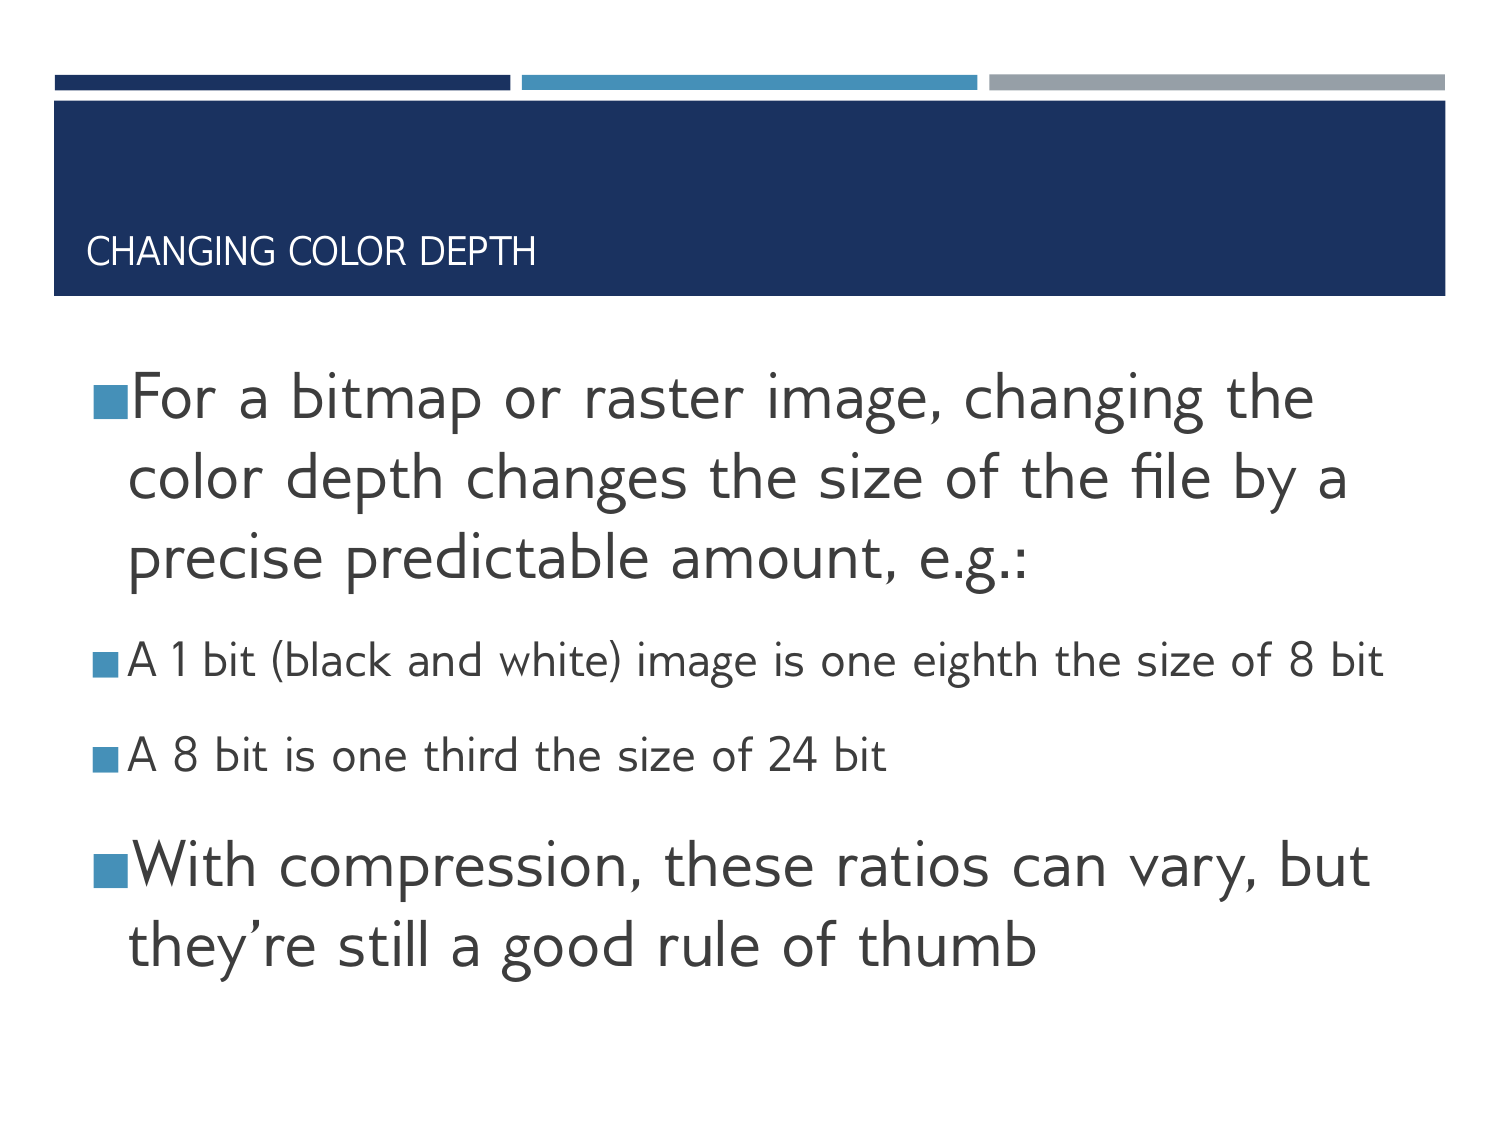

# CHANGING COLOR DEPTH
For a bitmap or raster image, changing the color depth changes the size of the file by a precise predictable amount, e.g.:
A 1 bit (black and white) image is one eighth the size of 8 bit
A 8 bit is one third the size of 24 bit
With compression, these ratios can vary, but they’re still a good rule of thumb